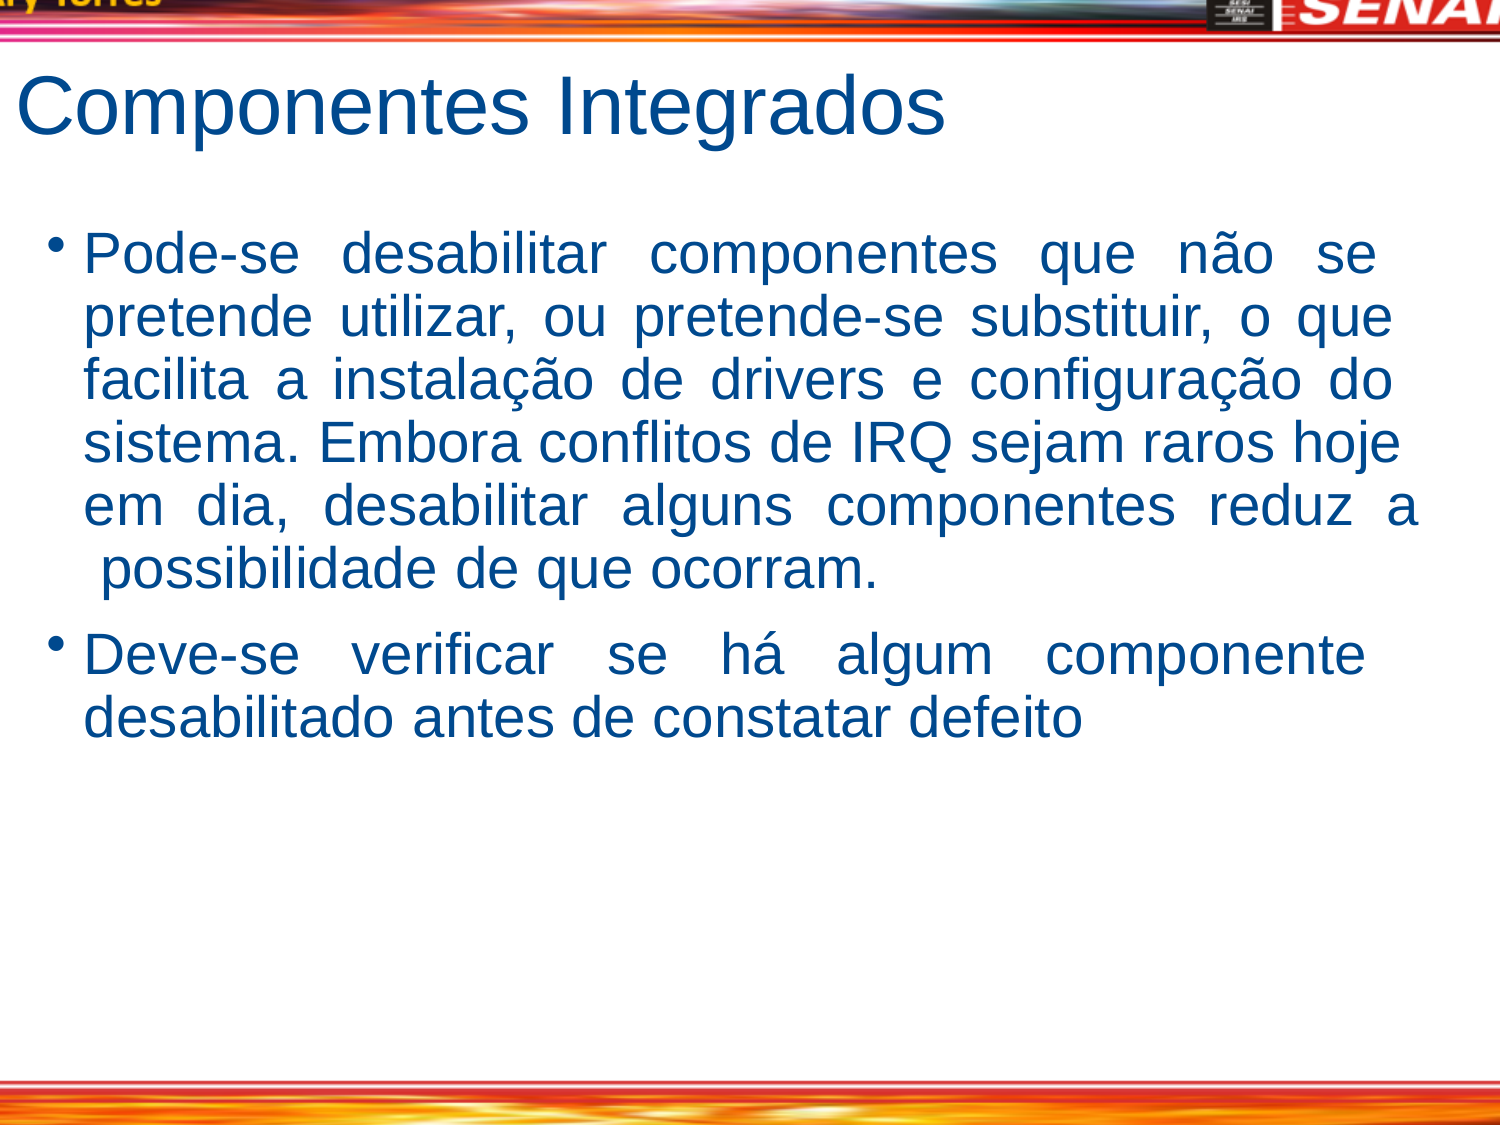

# Componentes Integrados
Pode-se desabilitar componentes que não se  pretende utilizar, ou pretende-se substituir, o que  facilita a instalação de drivers e configuração do  sistema. Embora conflitos de IRQ sejam raros hoje  em dia, desabilitar alguns componentes reduz a  possibilidade de que ocorram.
Deve-se verificar se há algum componente  desabilitado antes de constatar defeito